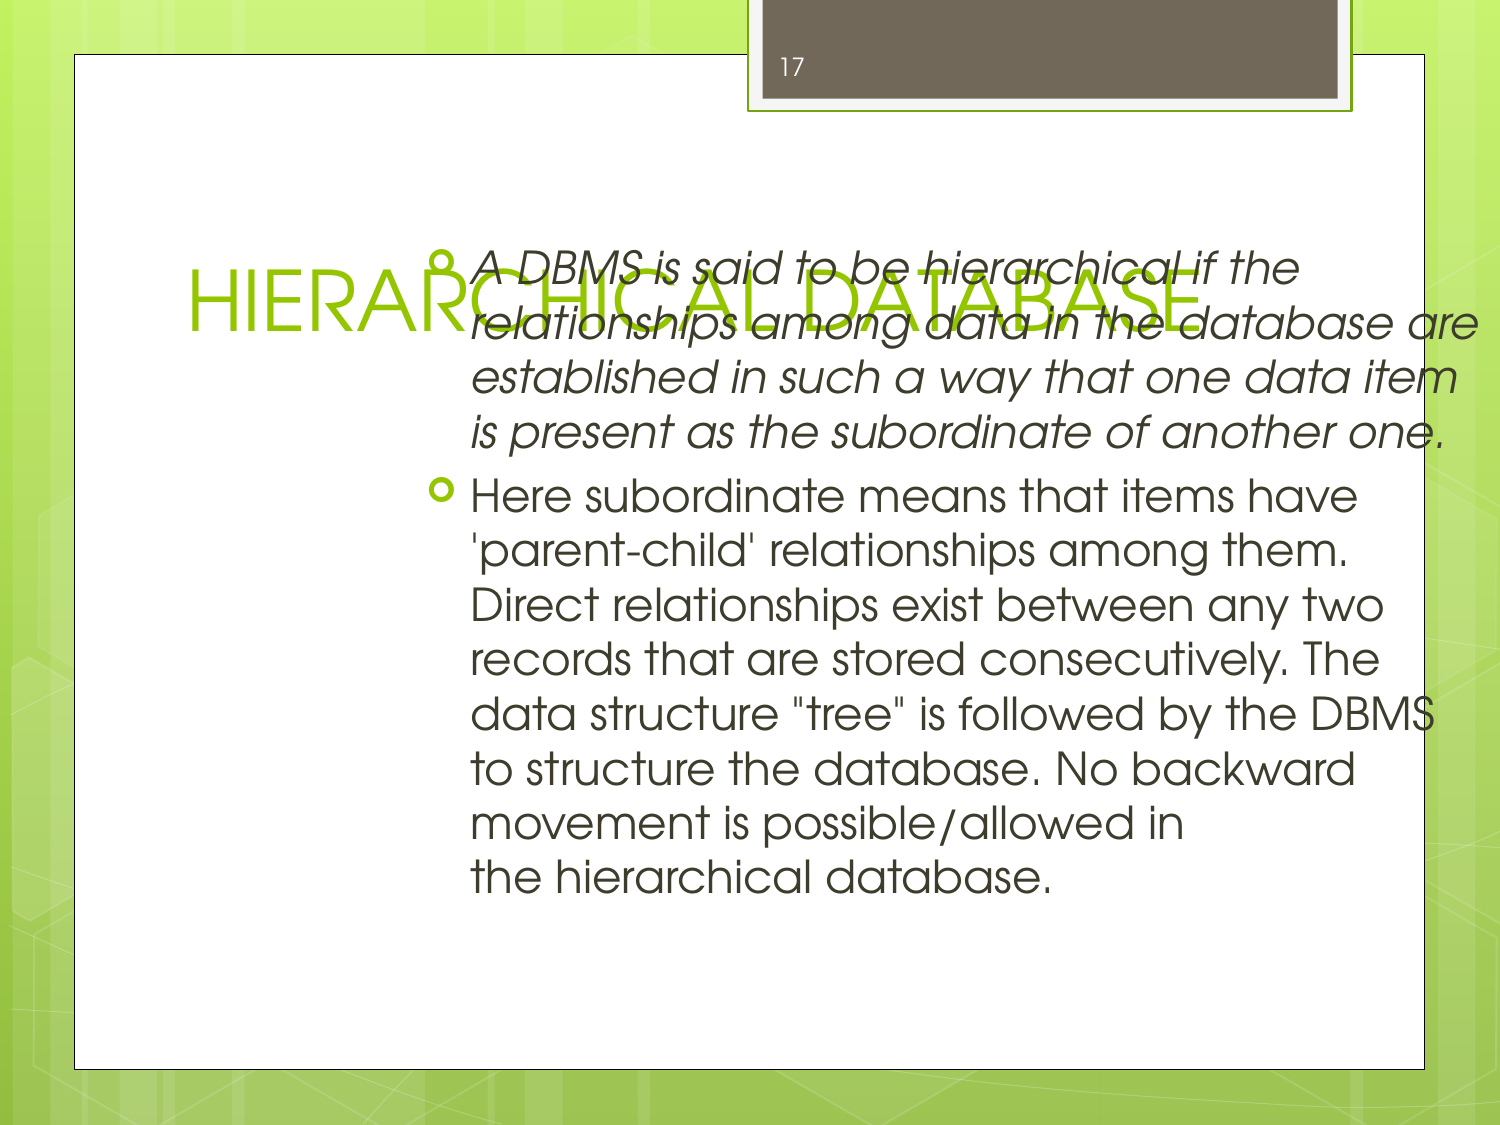

17
# HIERARCHICAL DATABASE
A DBMS is said to be hierarchical if the relationships among data in the database are established in such a way that one data item is present as the subordinate of another one.
Here subordinate means that items have 'parent-child' relationships among them. Direct relationships exist between any two records that are stored consecutively. The data structure "tree" is followed by the DBMS to structure the database. No backward movement is possible/allowed in the hierarchical database.